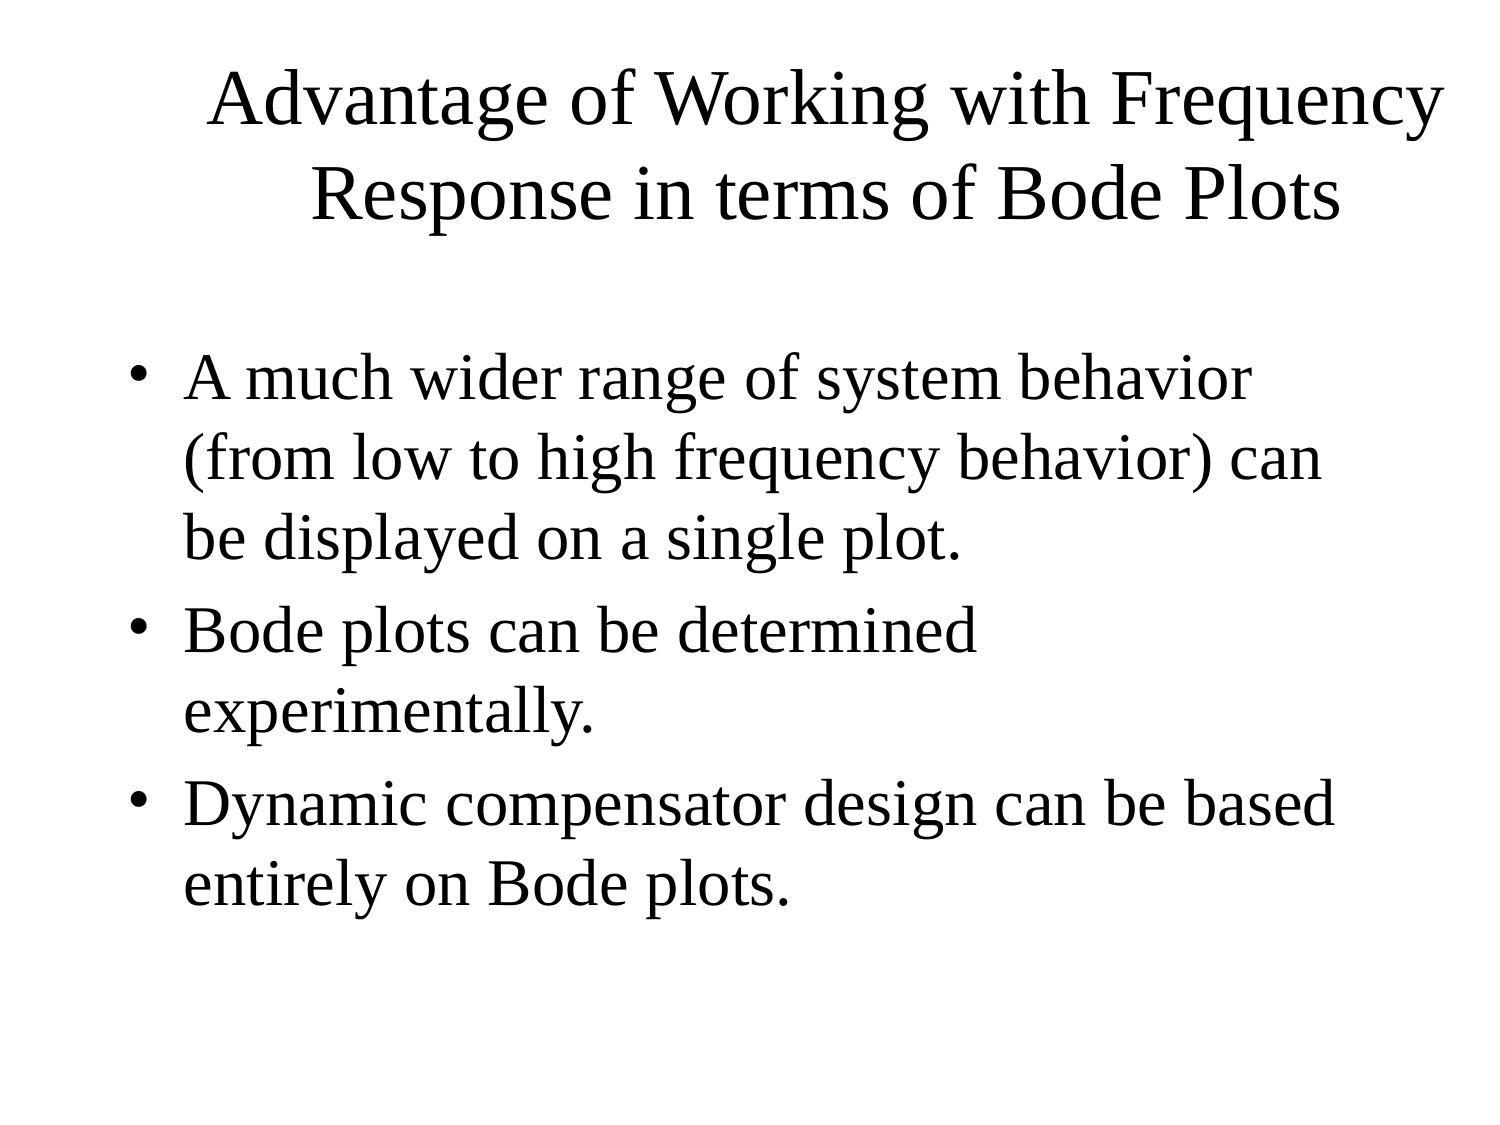

# Advantage of Working with Frequency Response in terms of Bode Plots
A much wider range of system behavior (from low to high frequency behavior) can be displayed on a single plot.
Bode plots can be determined experimentally.
Dynamic compensator design can be based entirely on Bode plots.